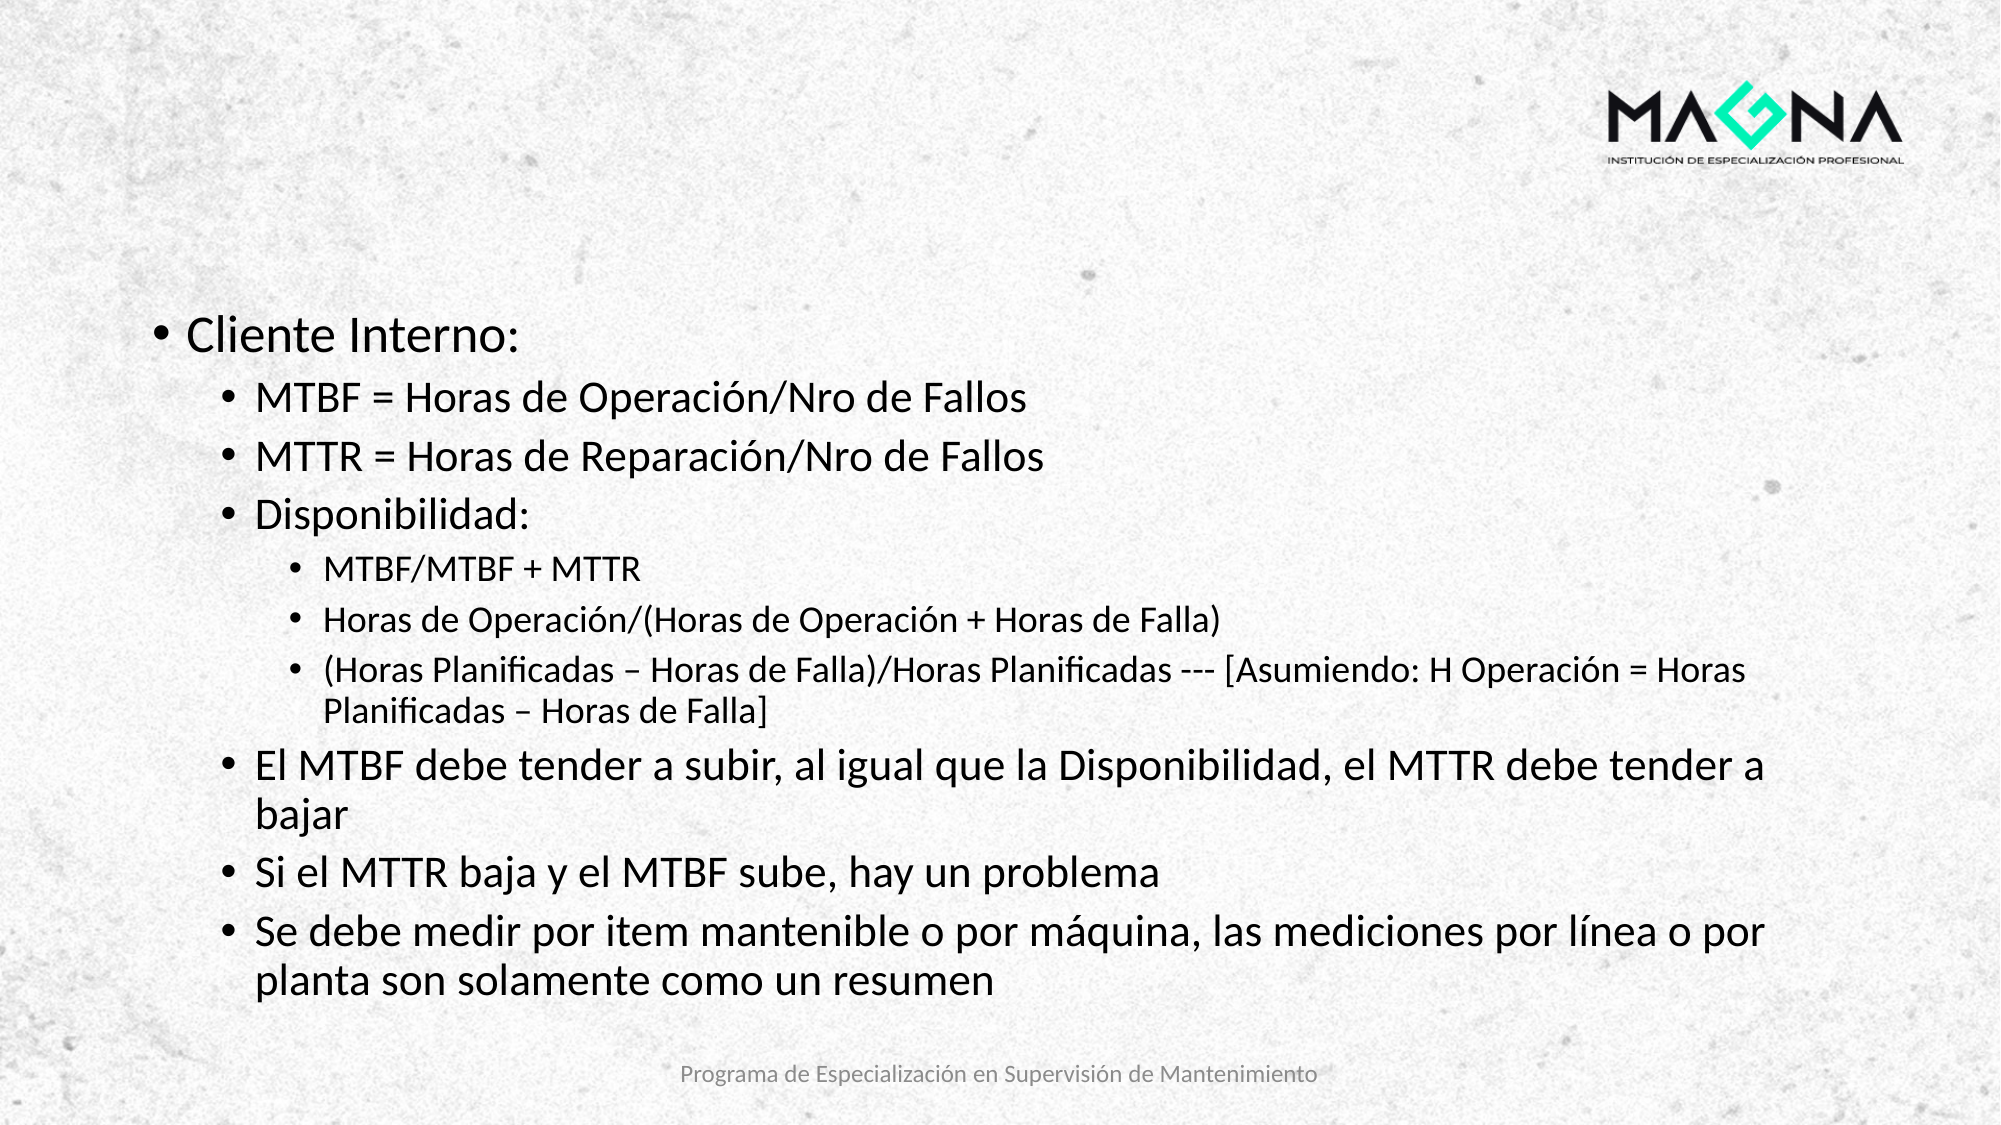

#
Cliente Interno:
MTBF = Horas de Operación/Nro de Fallos
MTTR = Horas de Reparación/Nro de Fallos
Disponibilidad:
MTBF/MTBF + MTTR
Horas de Operación/(Horas de Operación + Horas de Falla)
(Horas Planificadas – Horas de Falla)/Horas Planificadas --- [Asumiendo: H Operación = Horas Planificadas – Horas de Falla]
El MTBF debe tender a subir, al igual que la Disponibilidad, el MTTR debe tender a bajar
Si el MTTR baja y el MTBF sube, hay un problema
Se debe medir por item mantenible o por máquina, las mediciones por línea o por planta son solamente como un resumen